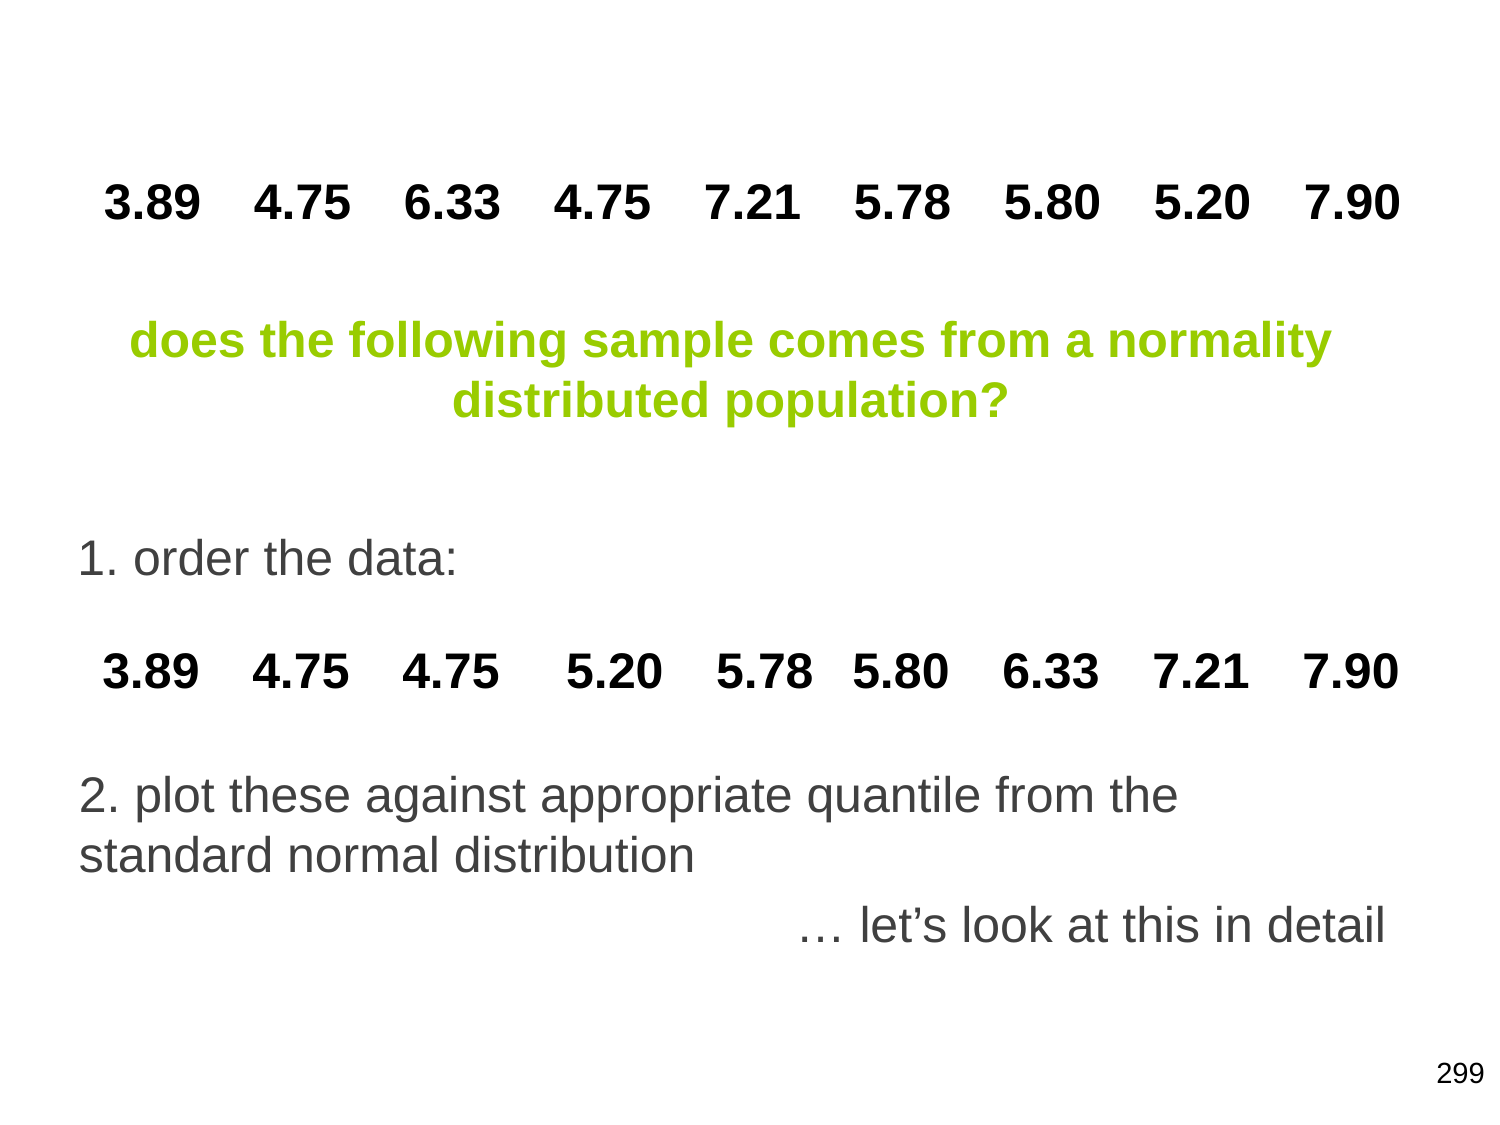

3.89	4.75	6.33	4.75	7.21	5.78	5.80	5.20	7.90
does the following sample comes from a normality distributed population?
1. order the data:
3.89	4.75	4.75	 5.20	 5.78	5.80	6.33	7.21	7.90
2. plot these against appropriate quantile from the standard normal distribution
… let’s look at this in detail
299